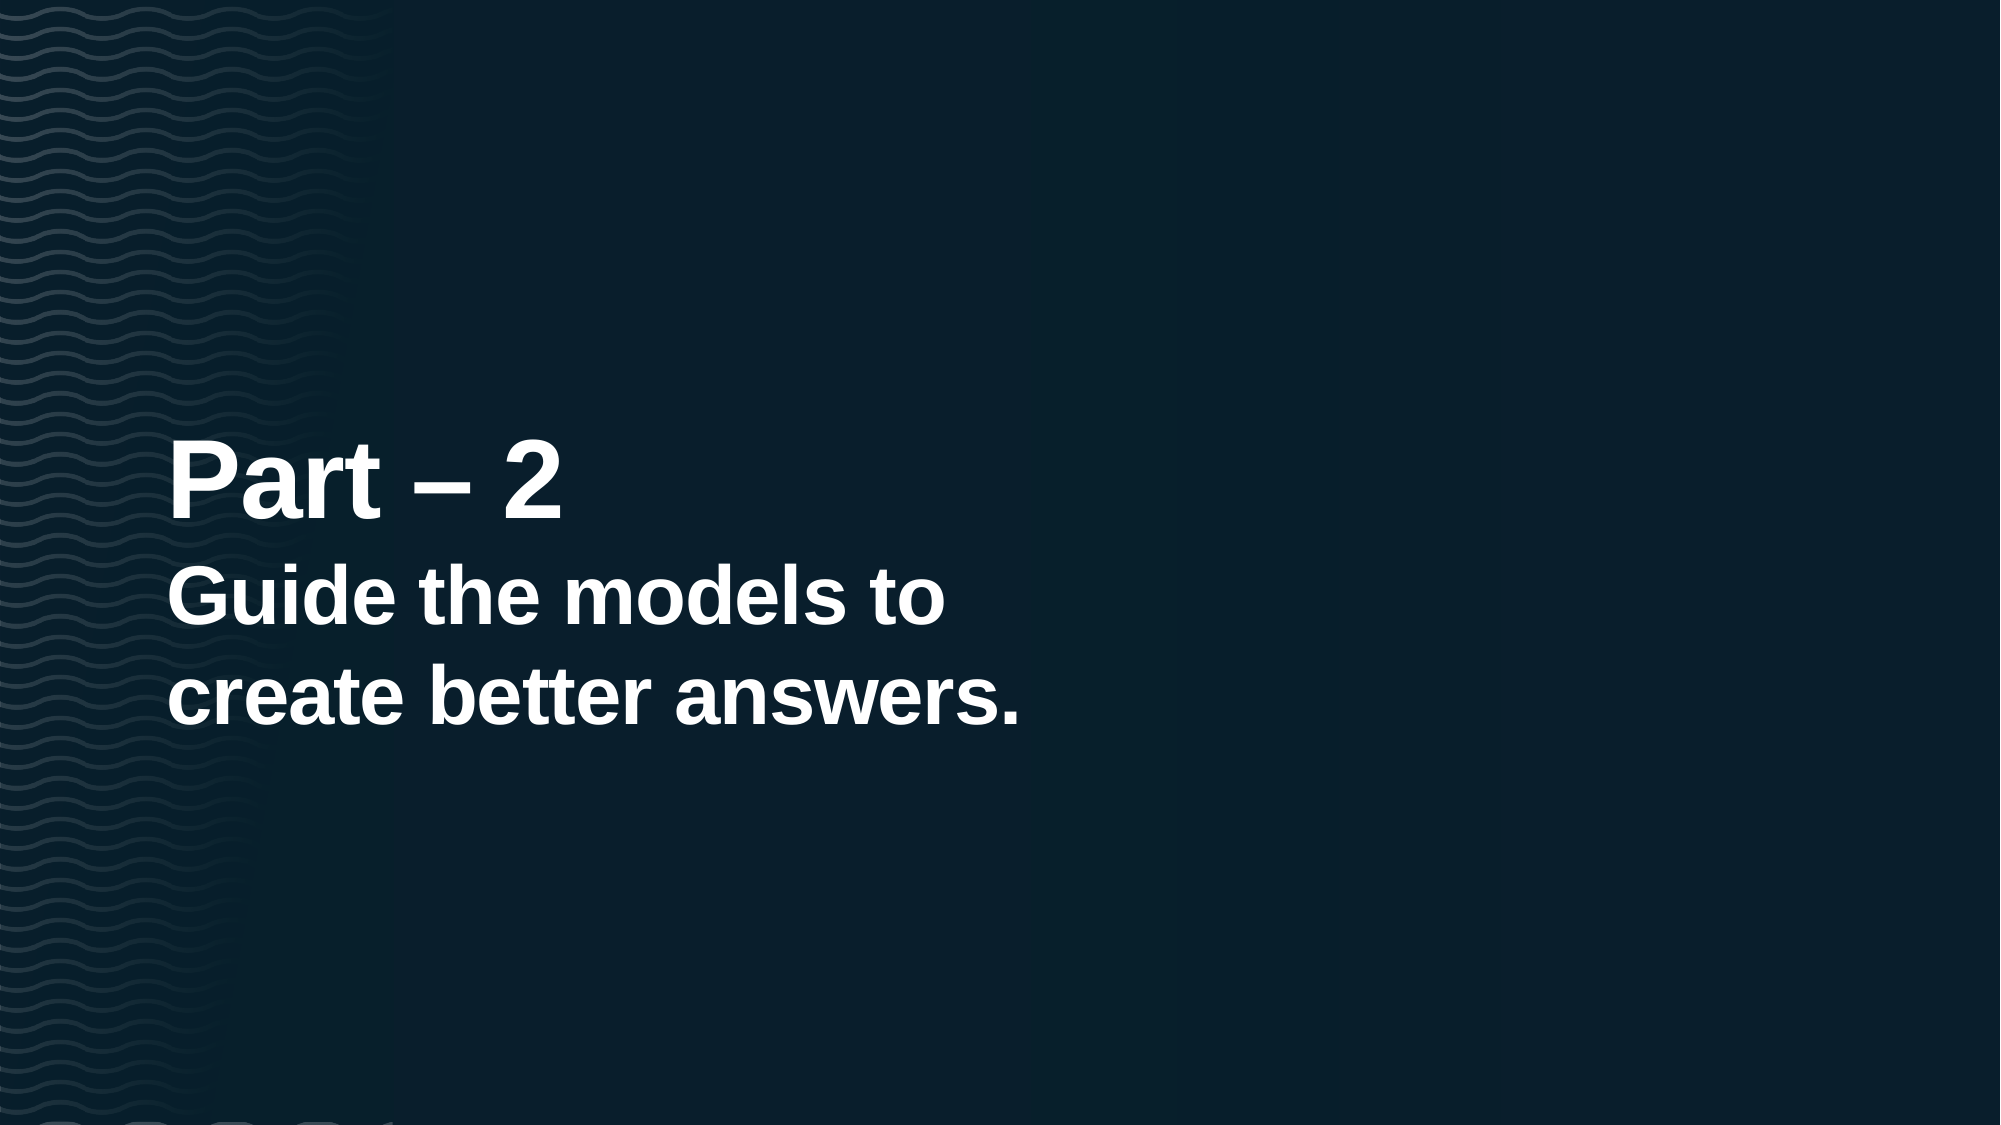

Part – 2
Guide the models to
create better answers.